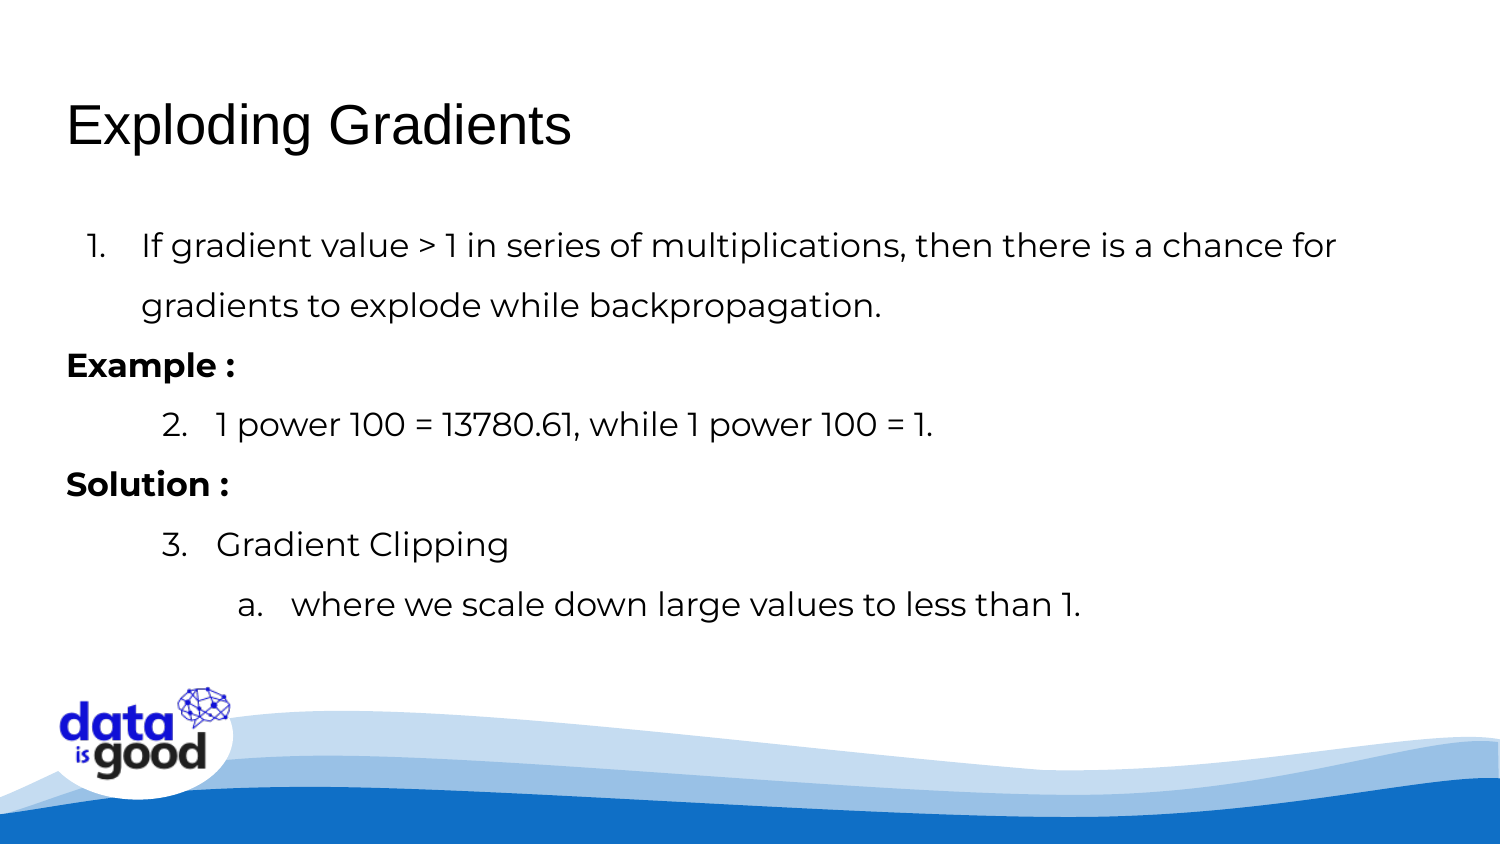

# Exploding Gradients
If gradient value > 1 in series of multiplications, then there is a chance for gradients to explode while backpropagation.
Example :
1 power 100 = 13780.61, while 1 power 100 = 1.
Solution :
Gradient Clipping
where we scale down large values to less than 1.